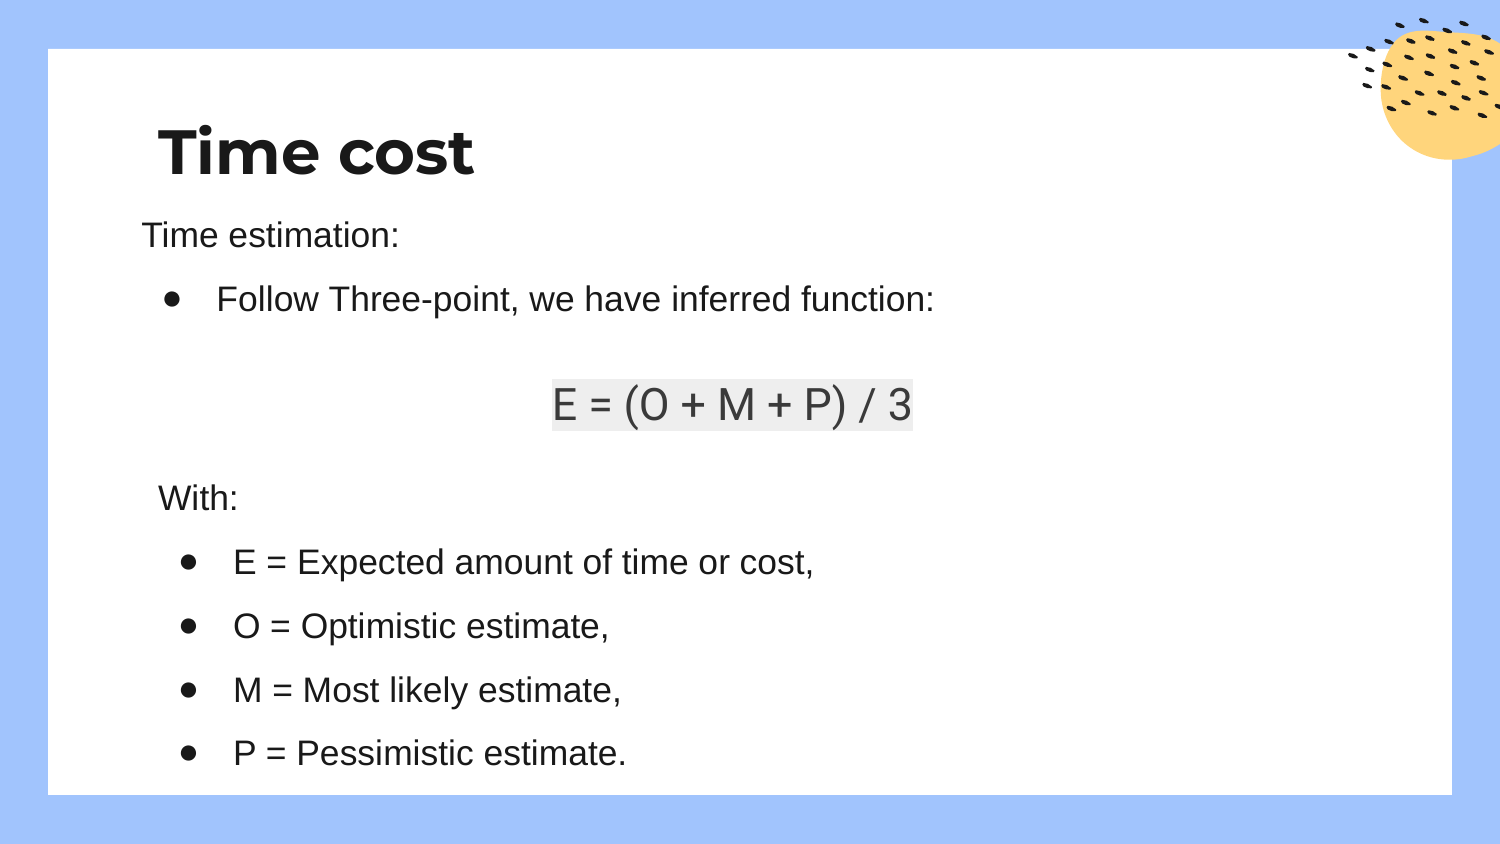

# Time cost
Time estimation:
Follow Three-point, we have inferred function:

E = (O + M + P) / 3
With:
E = Expected amount of time or cost,
O = Optimistic estimate,
M = Most likely estimate,
P = Pessimistic estimate.